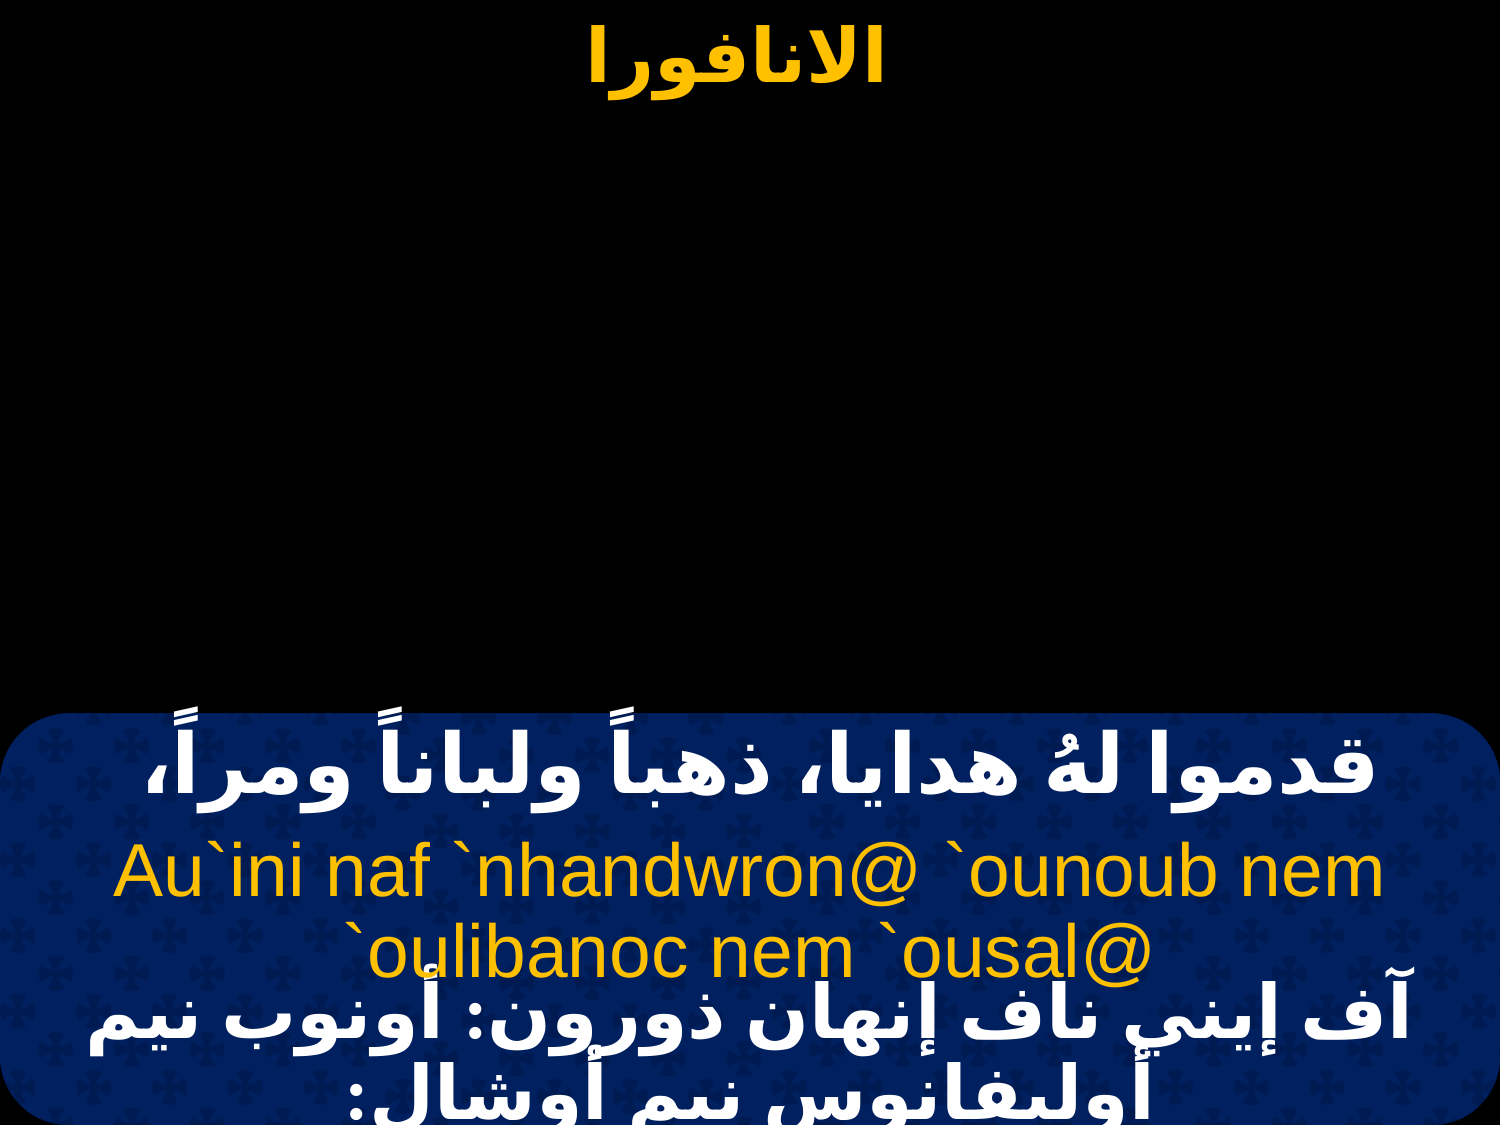

# قدموا لهُ هدايا، ذهباً ولباناً ومراً،
Au`ini naf `nhandwron@ `ounoub nem `oulibanoc nem `ousal@
آف إيني ناف إنهان ذورون: أونوب نيم أوليفانوس نيم أوشال: